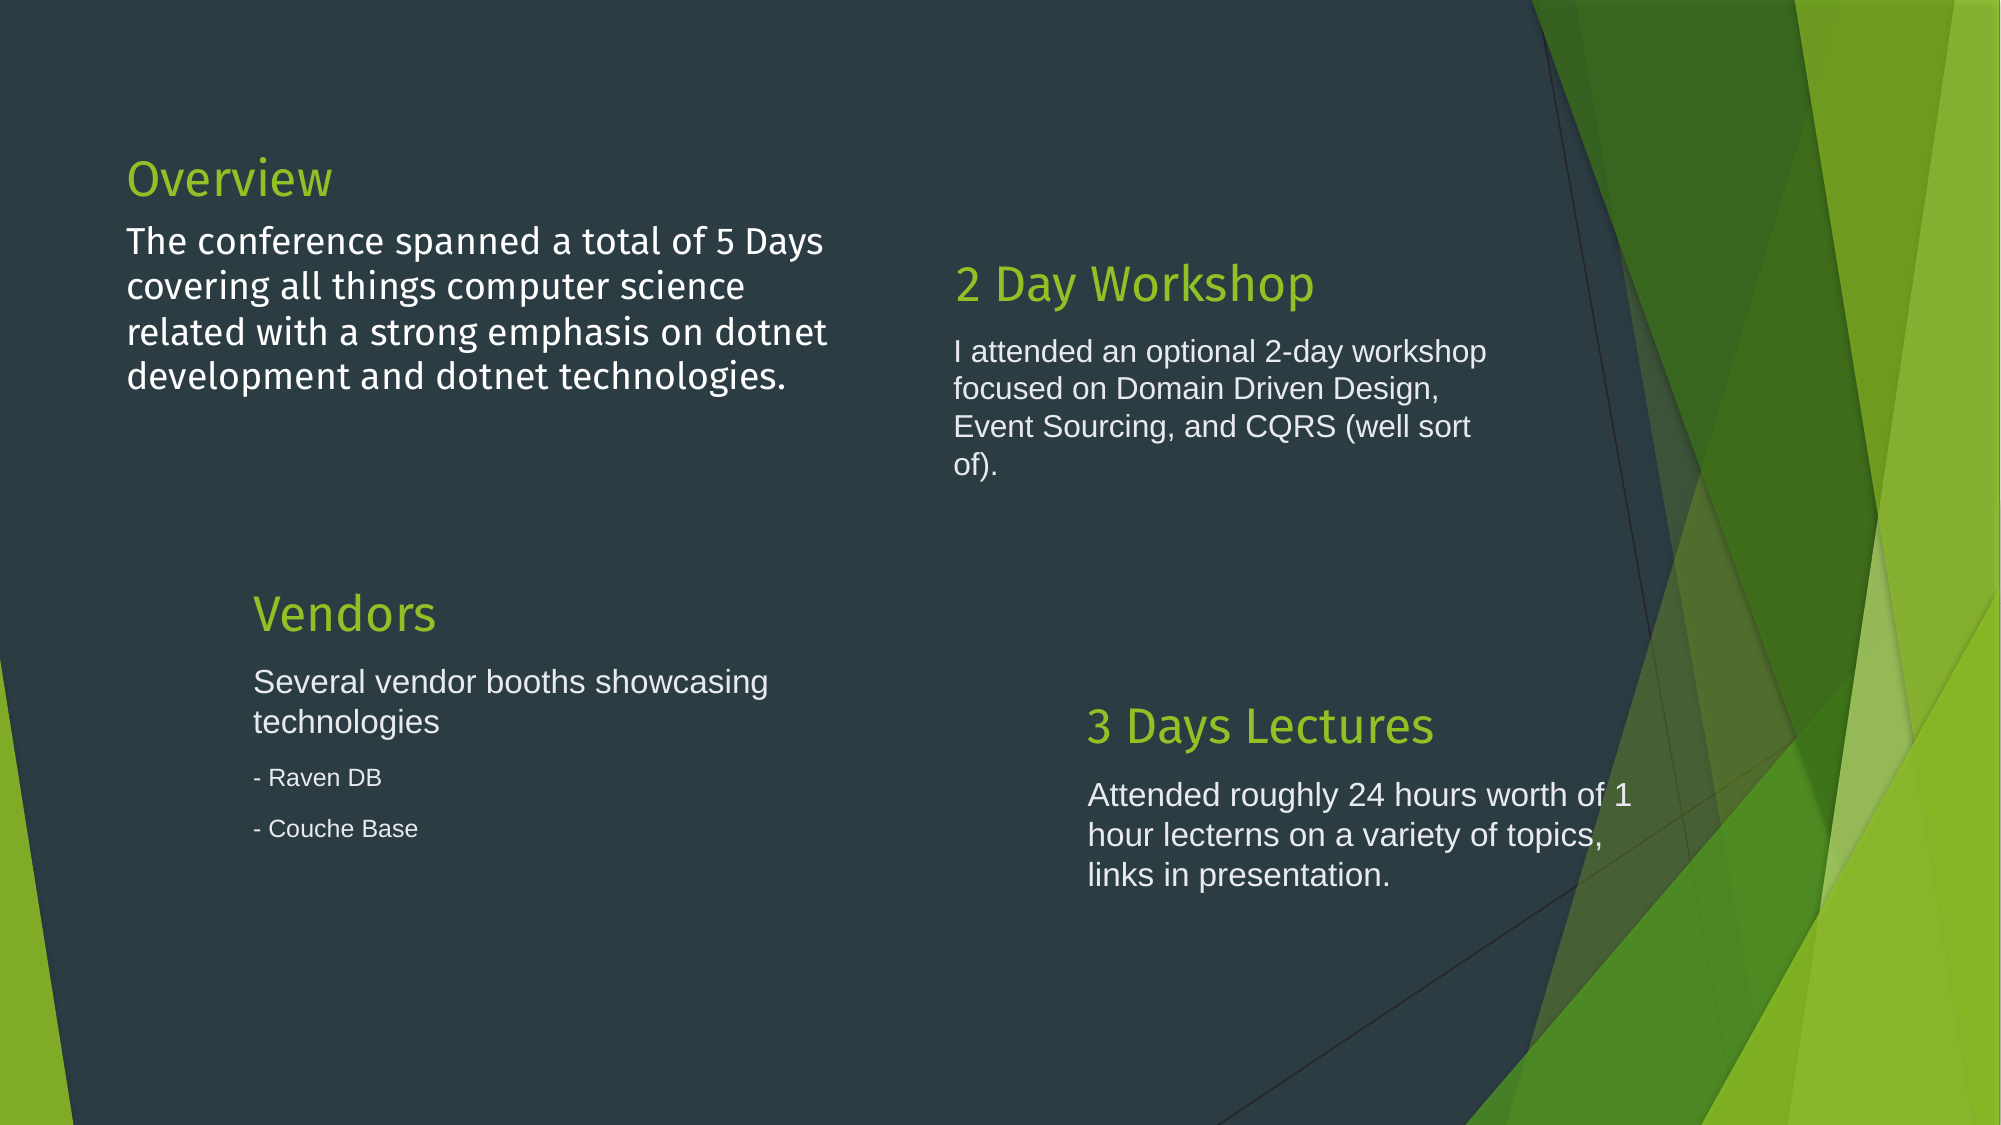

Overview
# 2 Day Workshop
The conference spanned a total of 5 Days covering all things computer science related with a strong emphasis on dotnet development and dotnet technologies.
I attended an optional 2-day workshop focused on Domain Driven Design, Event Sourcing, and CQRS (well sort of).
Vendors
3 Days Lectures
Several vendor booths showcasing technologies
- Raven DB
- Couche Base
Attended roughly 24 hours worth of 1 hour lecterns on a variety of topics, links in presentation.